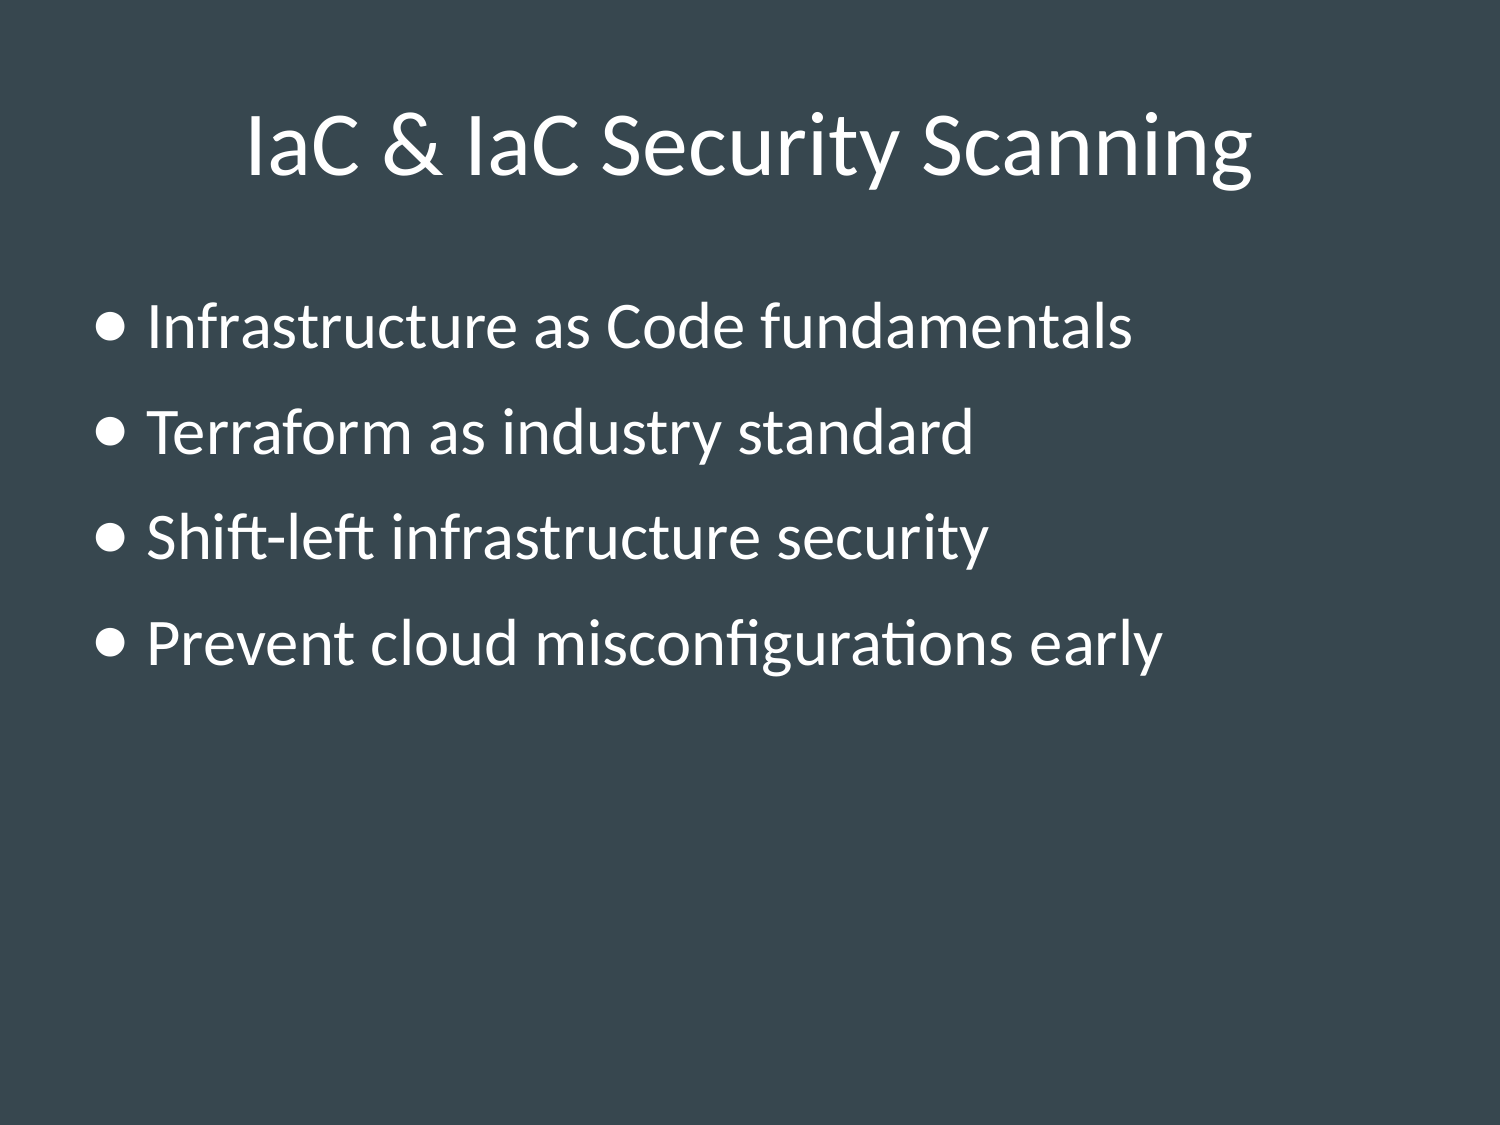

# IaC & IaC Security Scanning
Infrastructure as Code fundamentals
Terraform as industry standard
Shift-left infrastructure security
Prevent cloud misconfigurations early